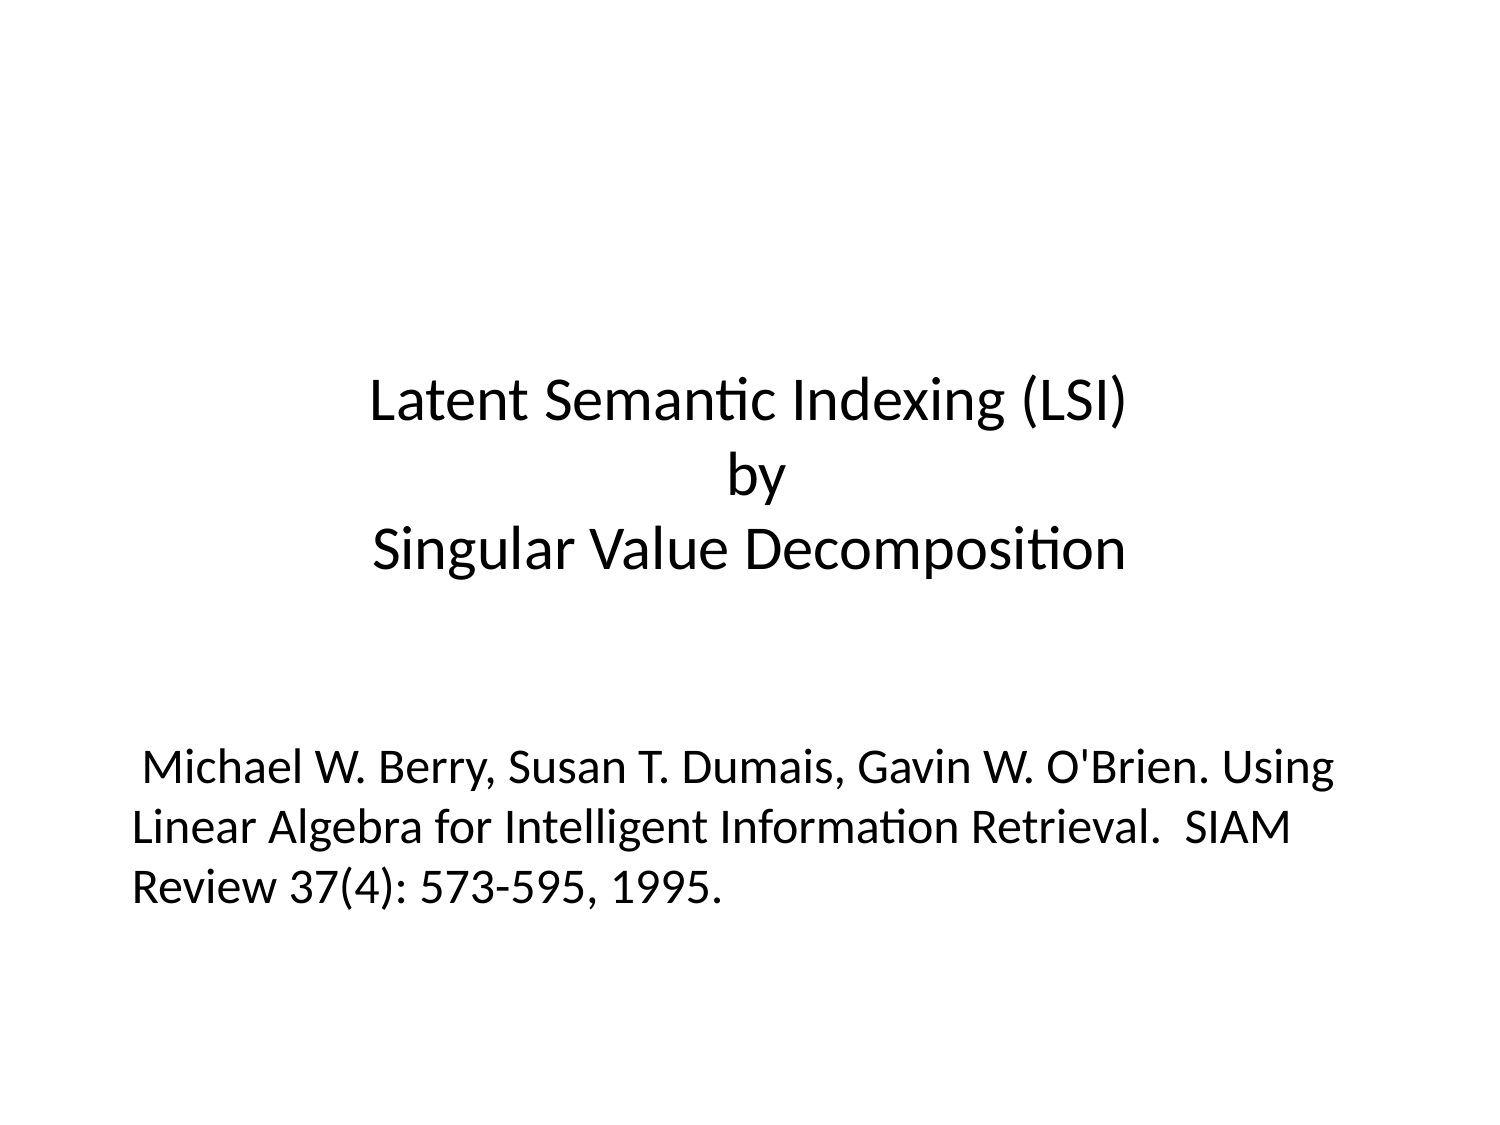

# Latent Semantic Indexing (LSI) by Singular Value Decomposition
 Michael W. Berry, Susan T. Dumais, Gavin W. O'Brien. Using Linear Algebra for Intelligent Information Retrieval.  SIAM Review 37(4): 573-595, 1995.